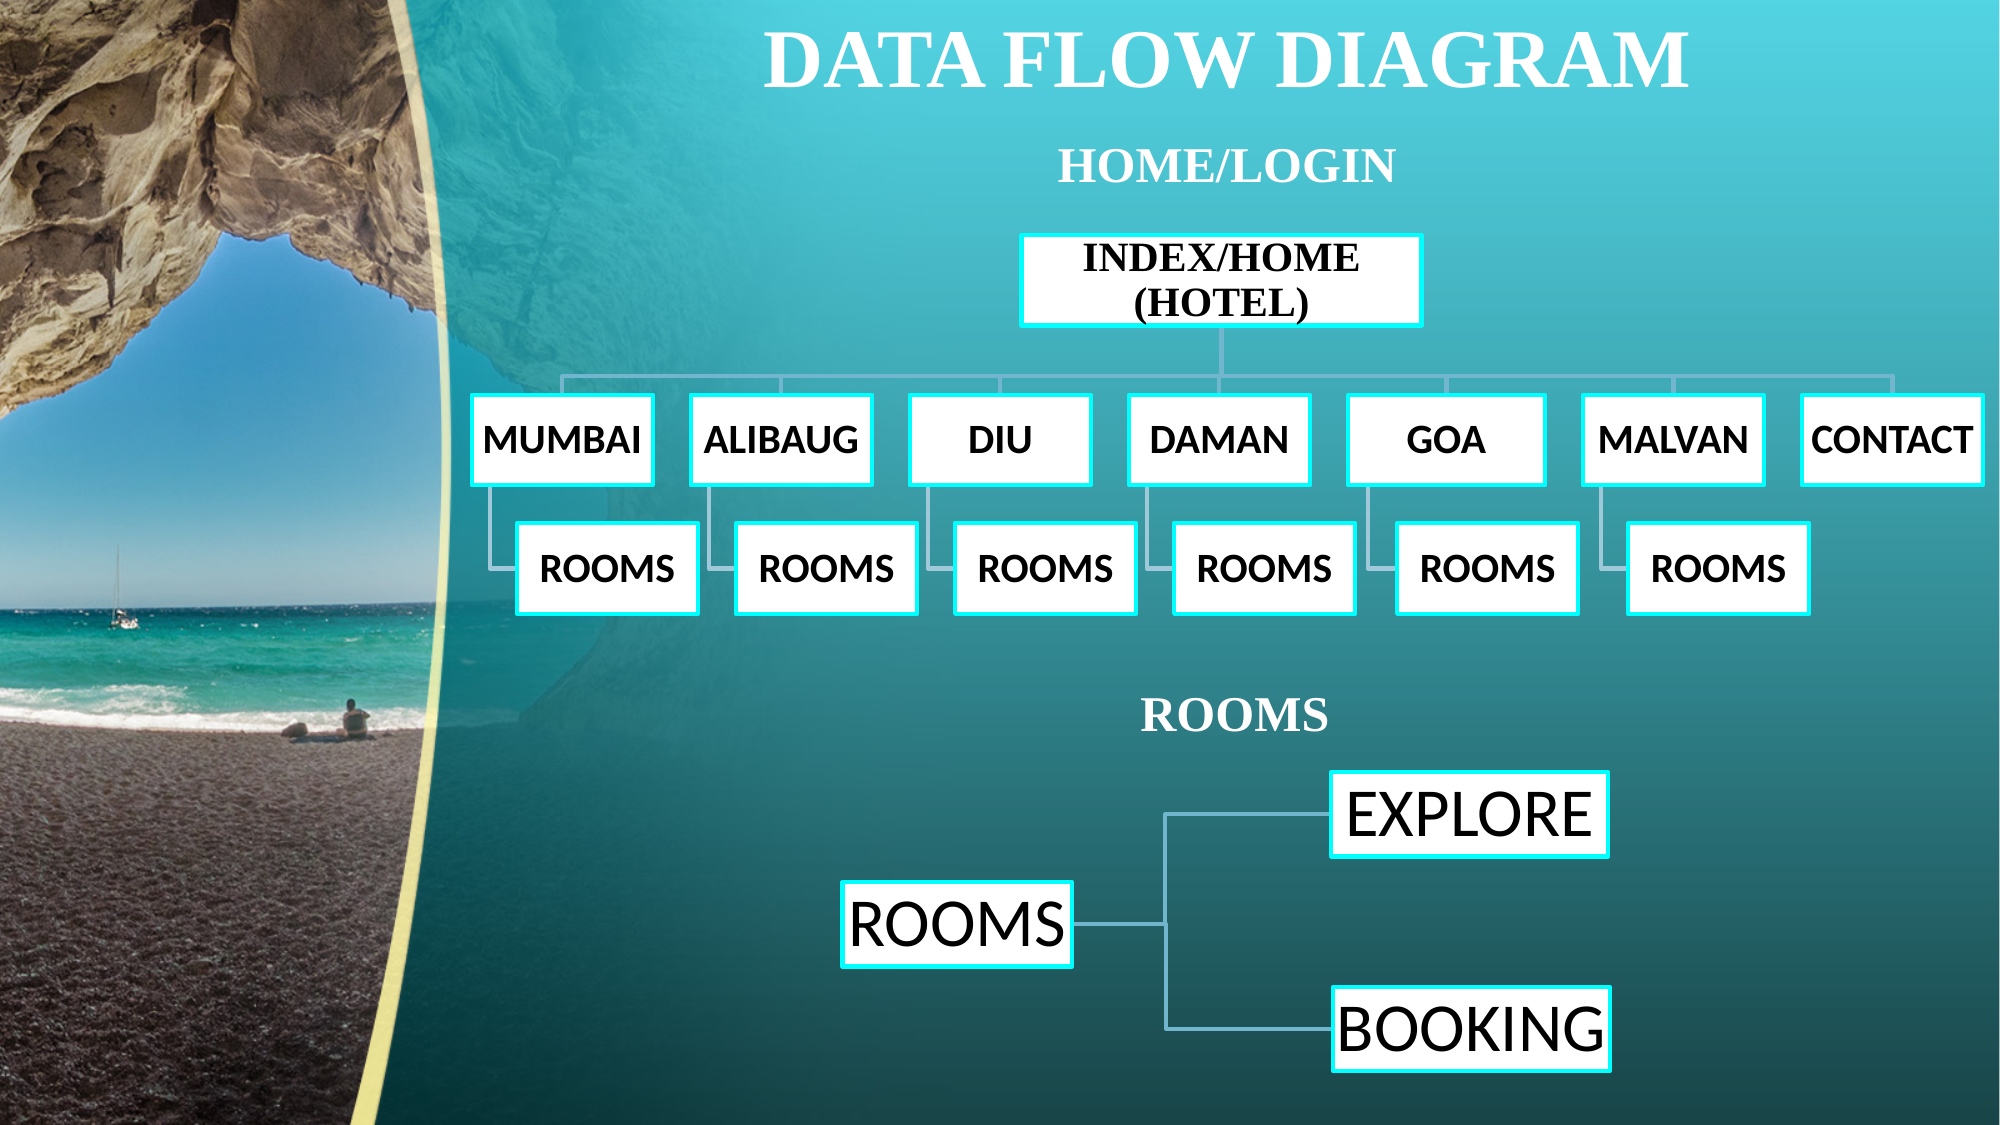

# DATA FLOW DIAGRAM
HOME/LOGIN
INDEX/HOME (HOTEL)
MUMBAI
ROOMS
ALIBAUG
ROOMS
DIU
ROOMS
DAMAN
ROOMS
GOA
ROOMS
MALVAN
ROOMS
CONTACT
ROOMS

ROOMS
EXPLORE
BOOKING